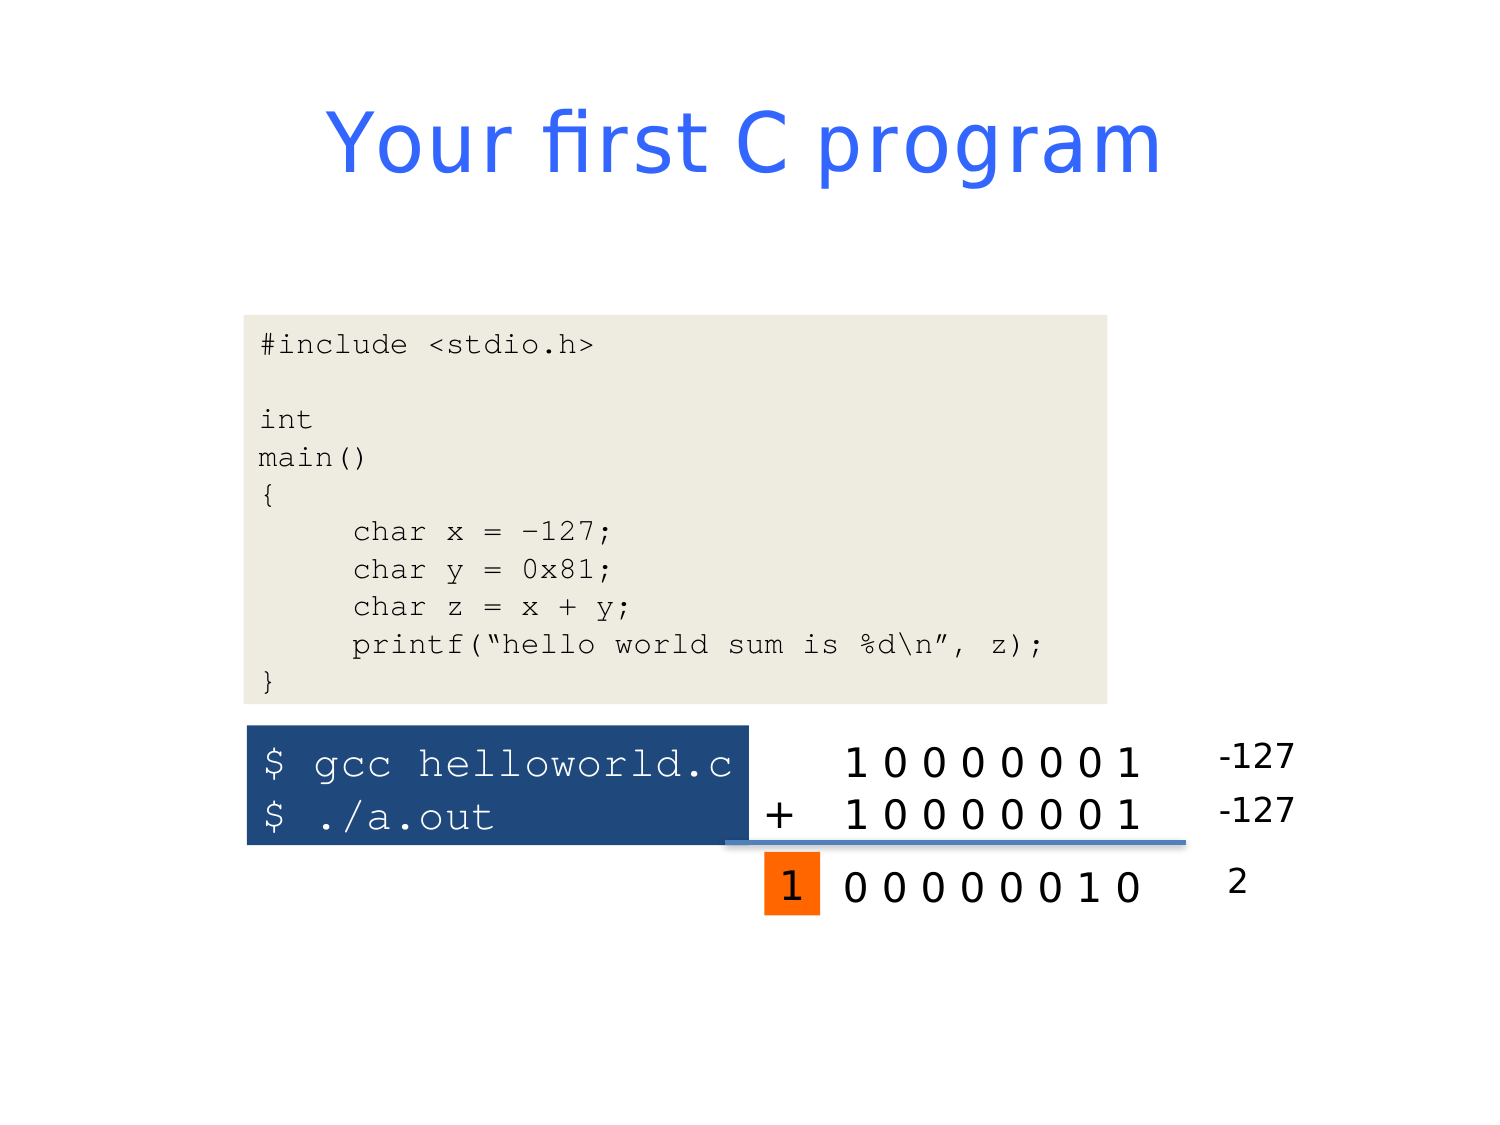

# Your first C program
#include <stdio.h>

int
main()
{
     char x = -127;
     char y = 0x81;
     char z = x + y;
     printf(“hello world sum is %d\n”, z);
}
$ gcc helloworld.c
$ ./a.out
-127
1 0 0 0 0 0 0 1
+
-127
 1 0 0 0 0 0 0 1
1
2
 0 0 0 0 0 0 1 0